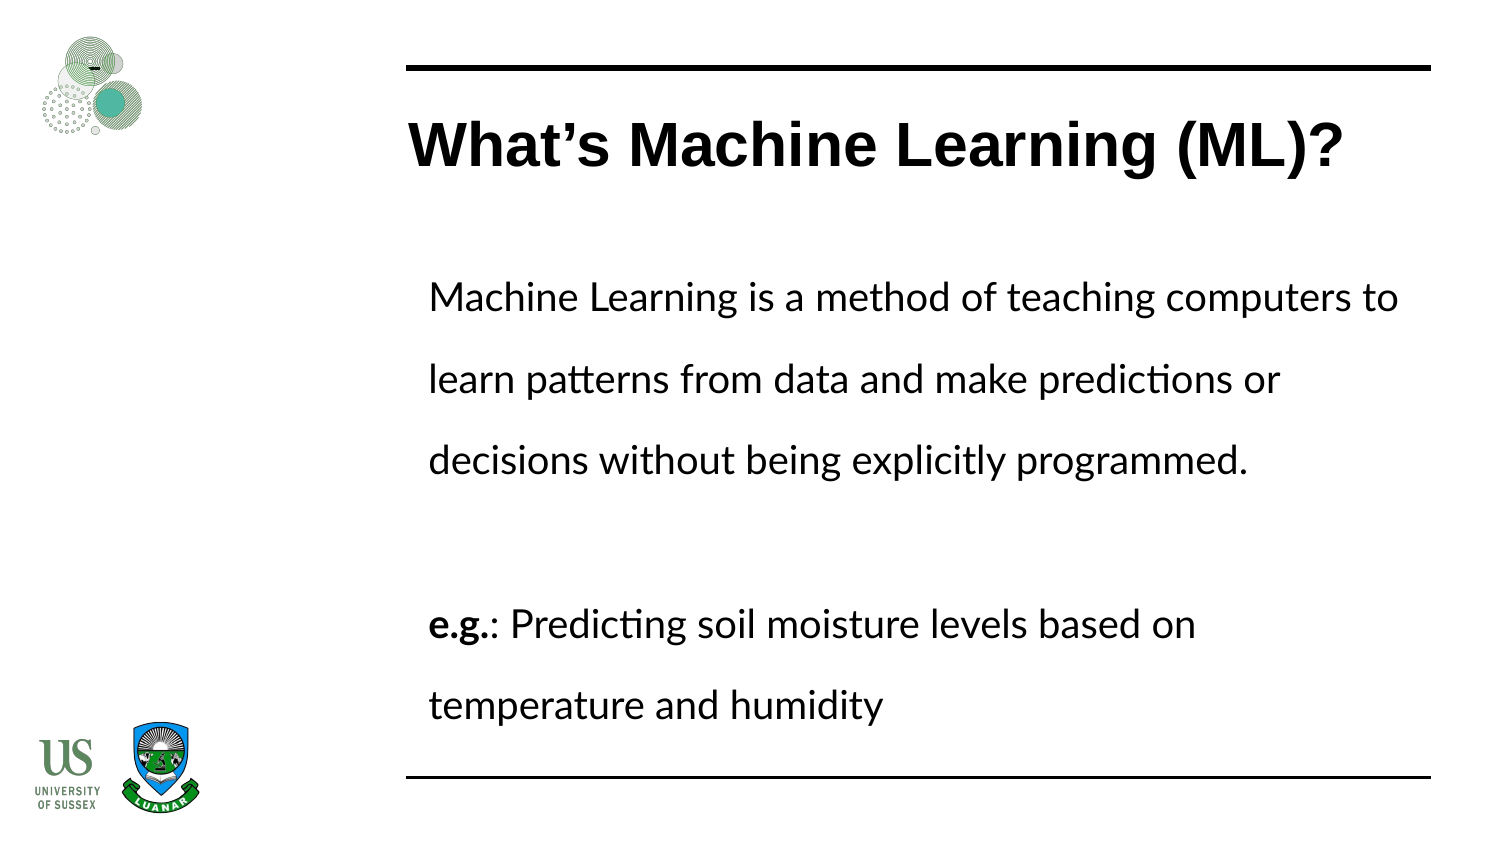

# What’s Machine Learning (ML)?
Machine Learning is a method of teaching computers to learn patterns from data and make predictions or decisions without being explicitly programmed.

e.g.: Predicting soil moisture levels based on temperature and humidity